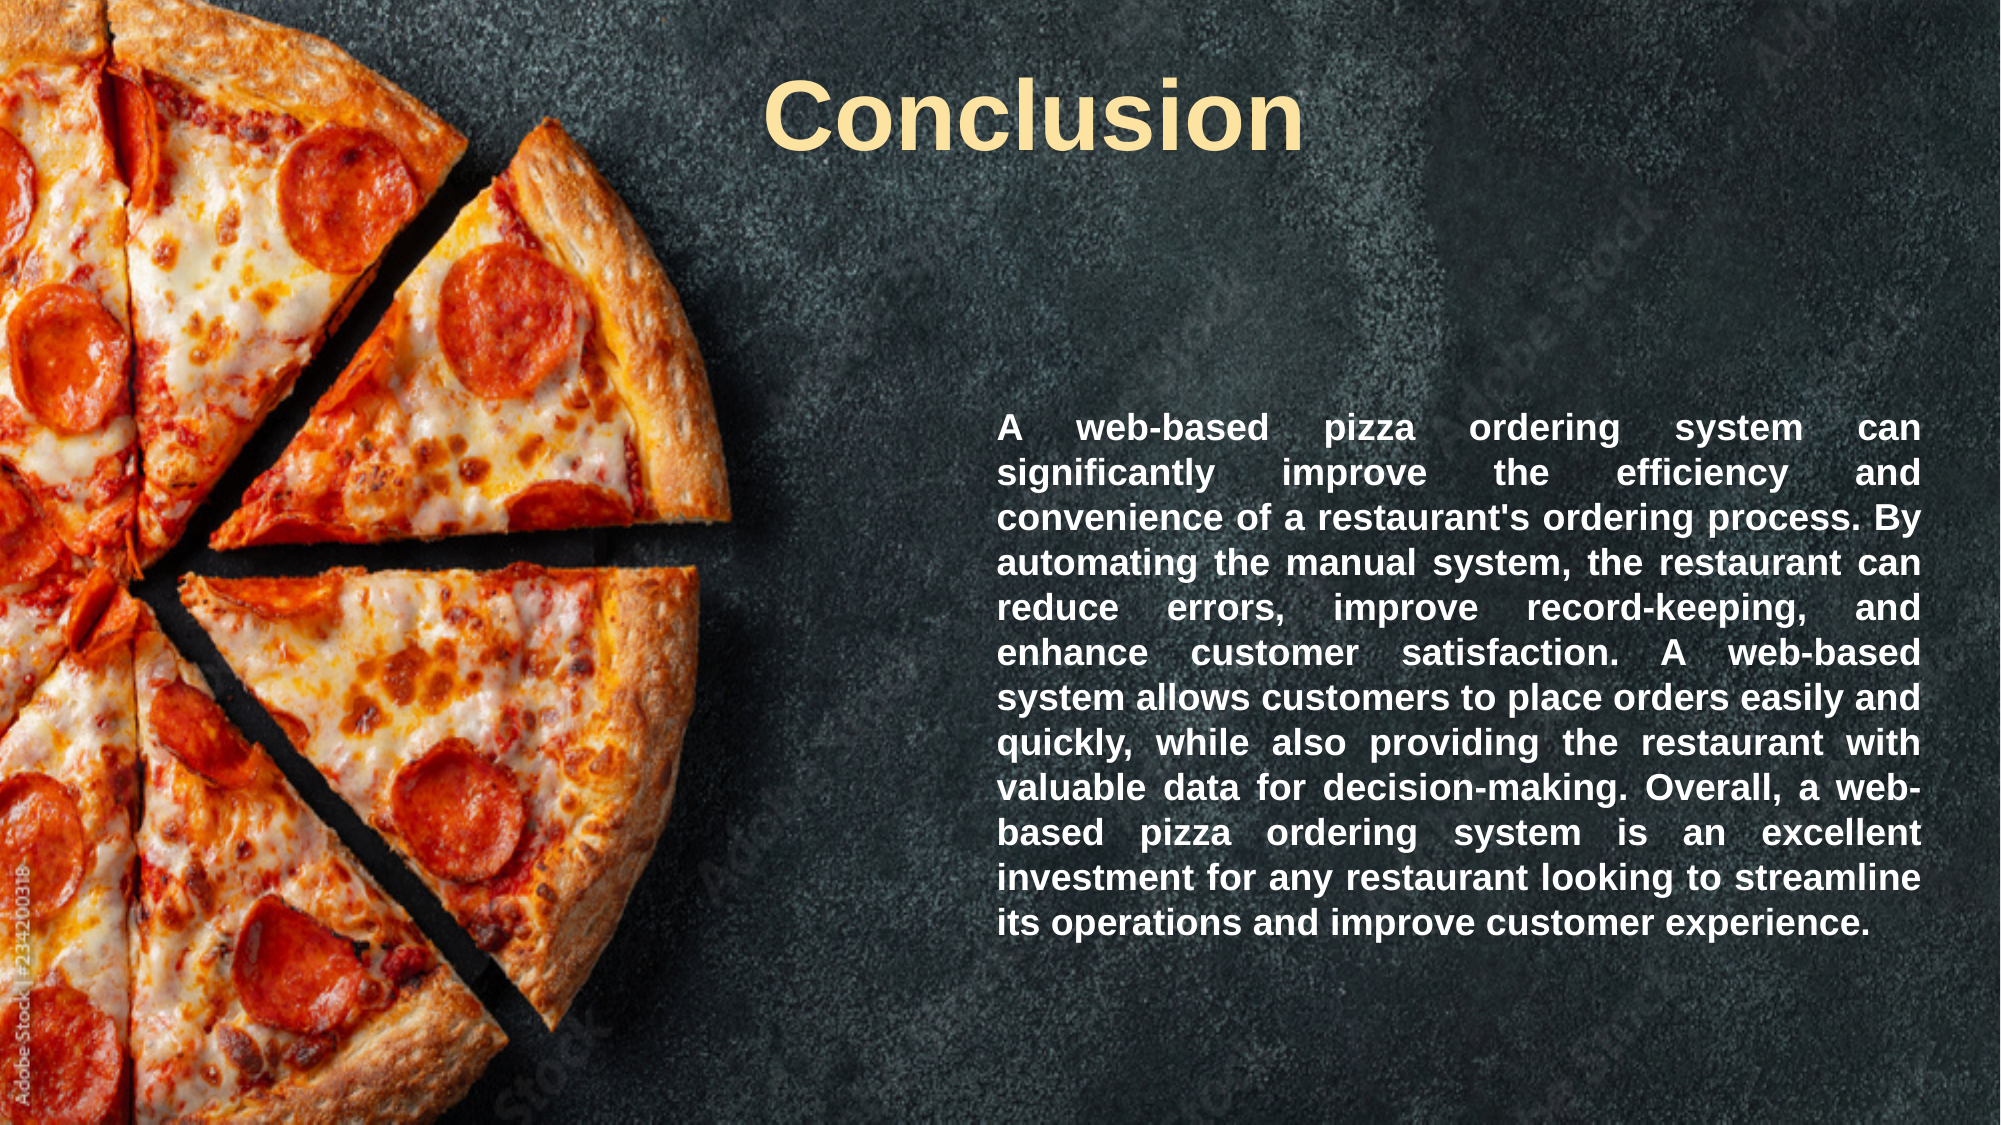

Conclusion
A web-based pizza ordering system can significantly improve the efficiency and convenience of a restaurant's ordering process. By automating the manual system, the restaurant can reduce errors, improve record-keeping, and enhance customer satisfaction. A web-based system allows customers to place orders easily and quickly, while also providing the restaurant with valuable data for decision-making. Overall, a web-based pizza ordering system is an excellent investment for any restaurant looking to streamline its operations and improve customer experience.